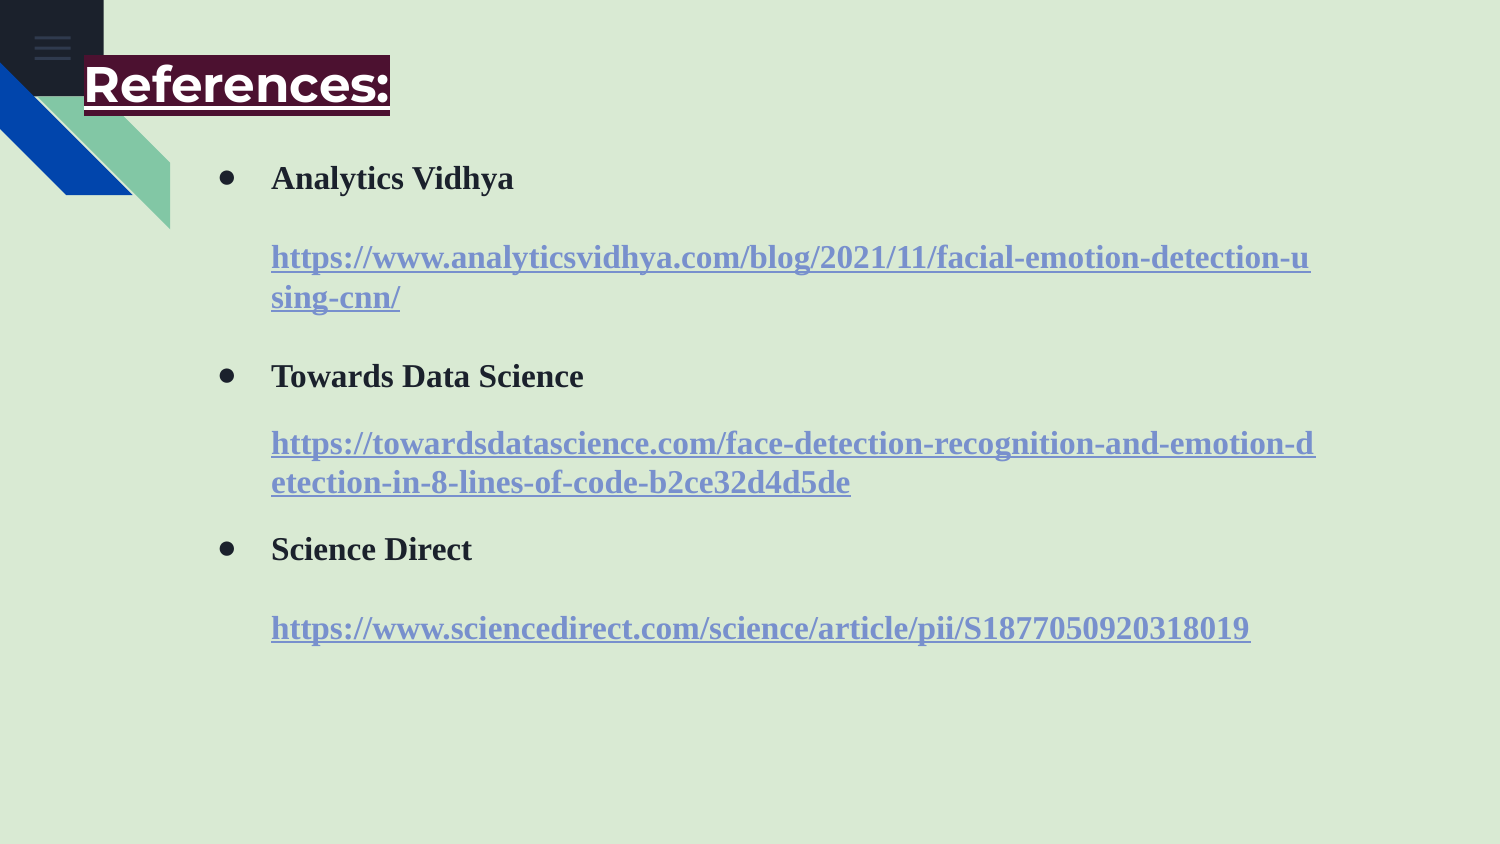

# References:
Analytics Vidhya
https://www.analyticsvidhya.com/blog/2021/11/facial-emotion-detection-using-cnn/
Towards Data Science
https://towardsdatascience.com/face-detection-recognition-and-emotion-detection-in-8-lines-of-code-b2ce32d4d5de
Science Direct
https://www.sciencedirect.com/science/article/pii/S1877050920318019